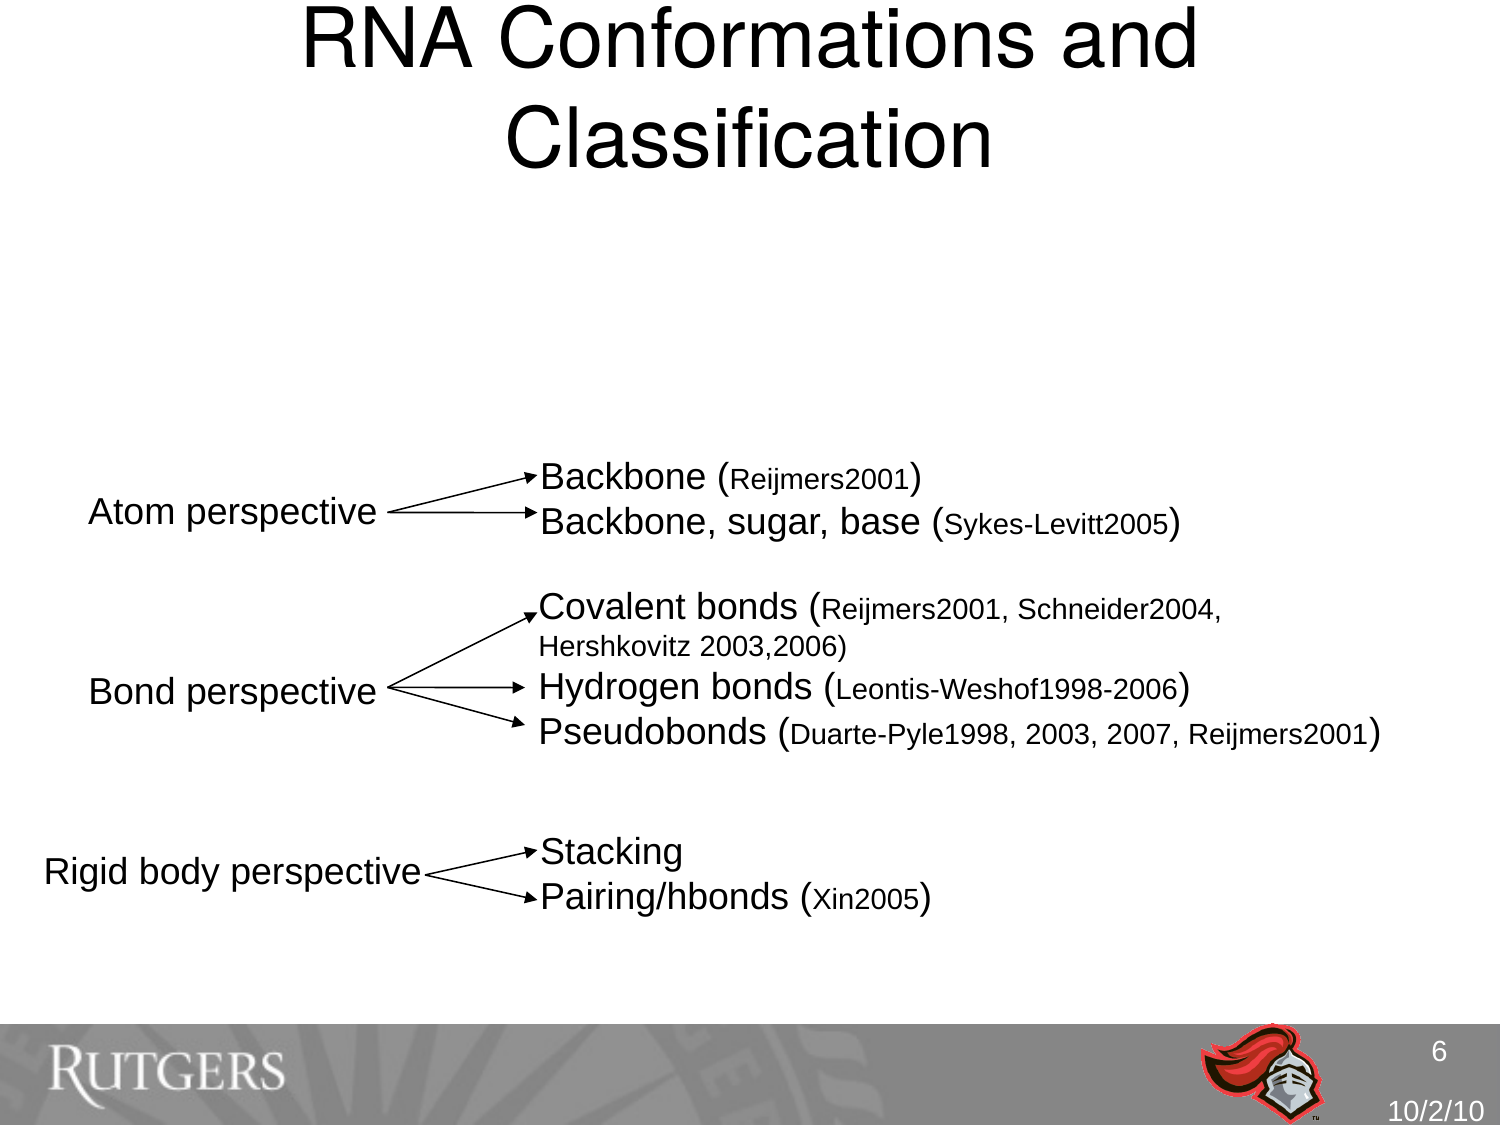

# RNA Conformations and Classification
Backbone (Reijmers2001)
Backbone, sugar, base (Sykes-Levitt2005)

Atom perspective

Bond perspective

Rigid body perspective

Covalent bonds (Reijmers2001, Schneider2004,
Hershkovitz 2003,2006)
Hydrogen bonds (Leontis-Weshof1998-2006)
Pseudobonds (Duarte-Pyle1998, 2003, 2007, Reijmers2001)

Stacking
Pairing/hbonds (Xin2005)

6
10/2/10